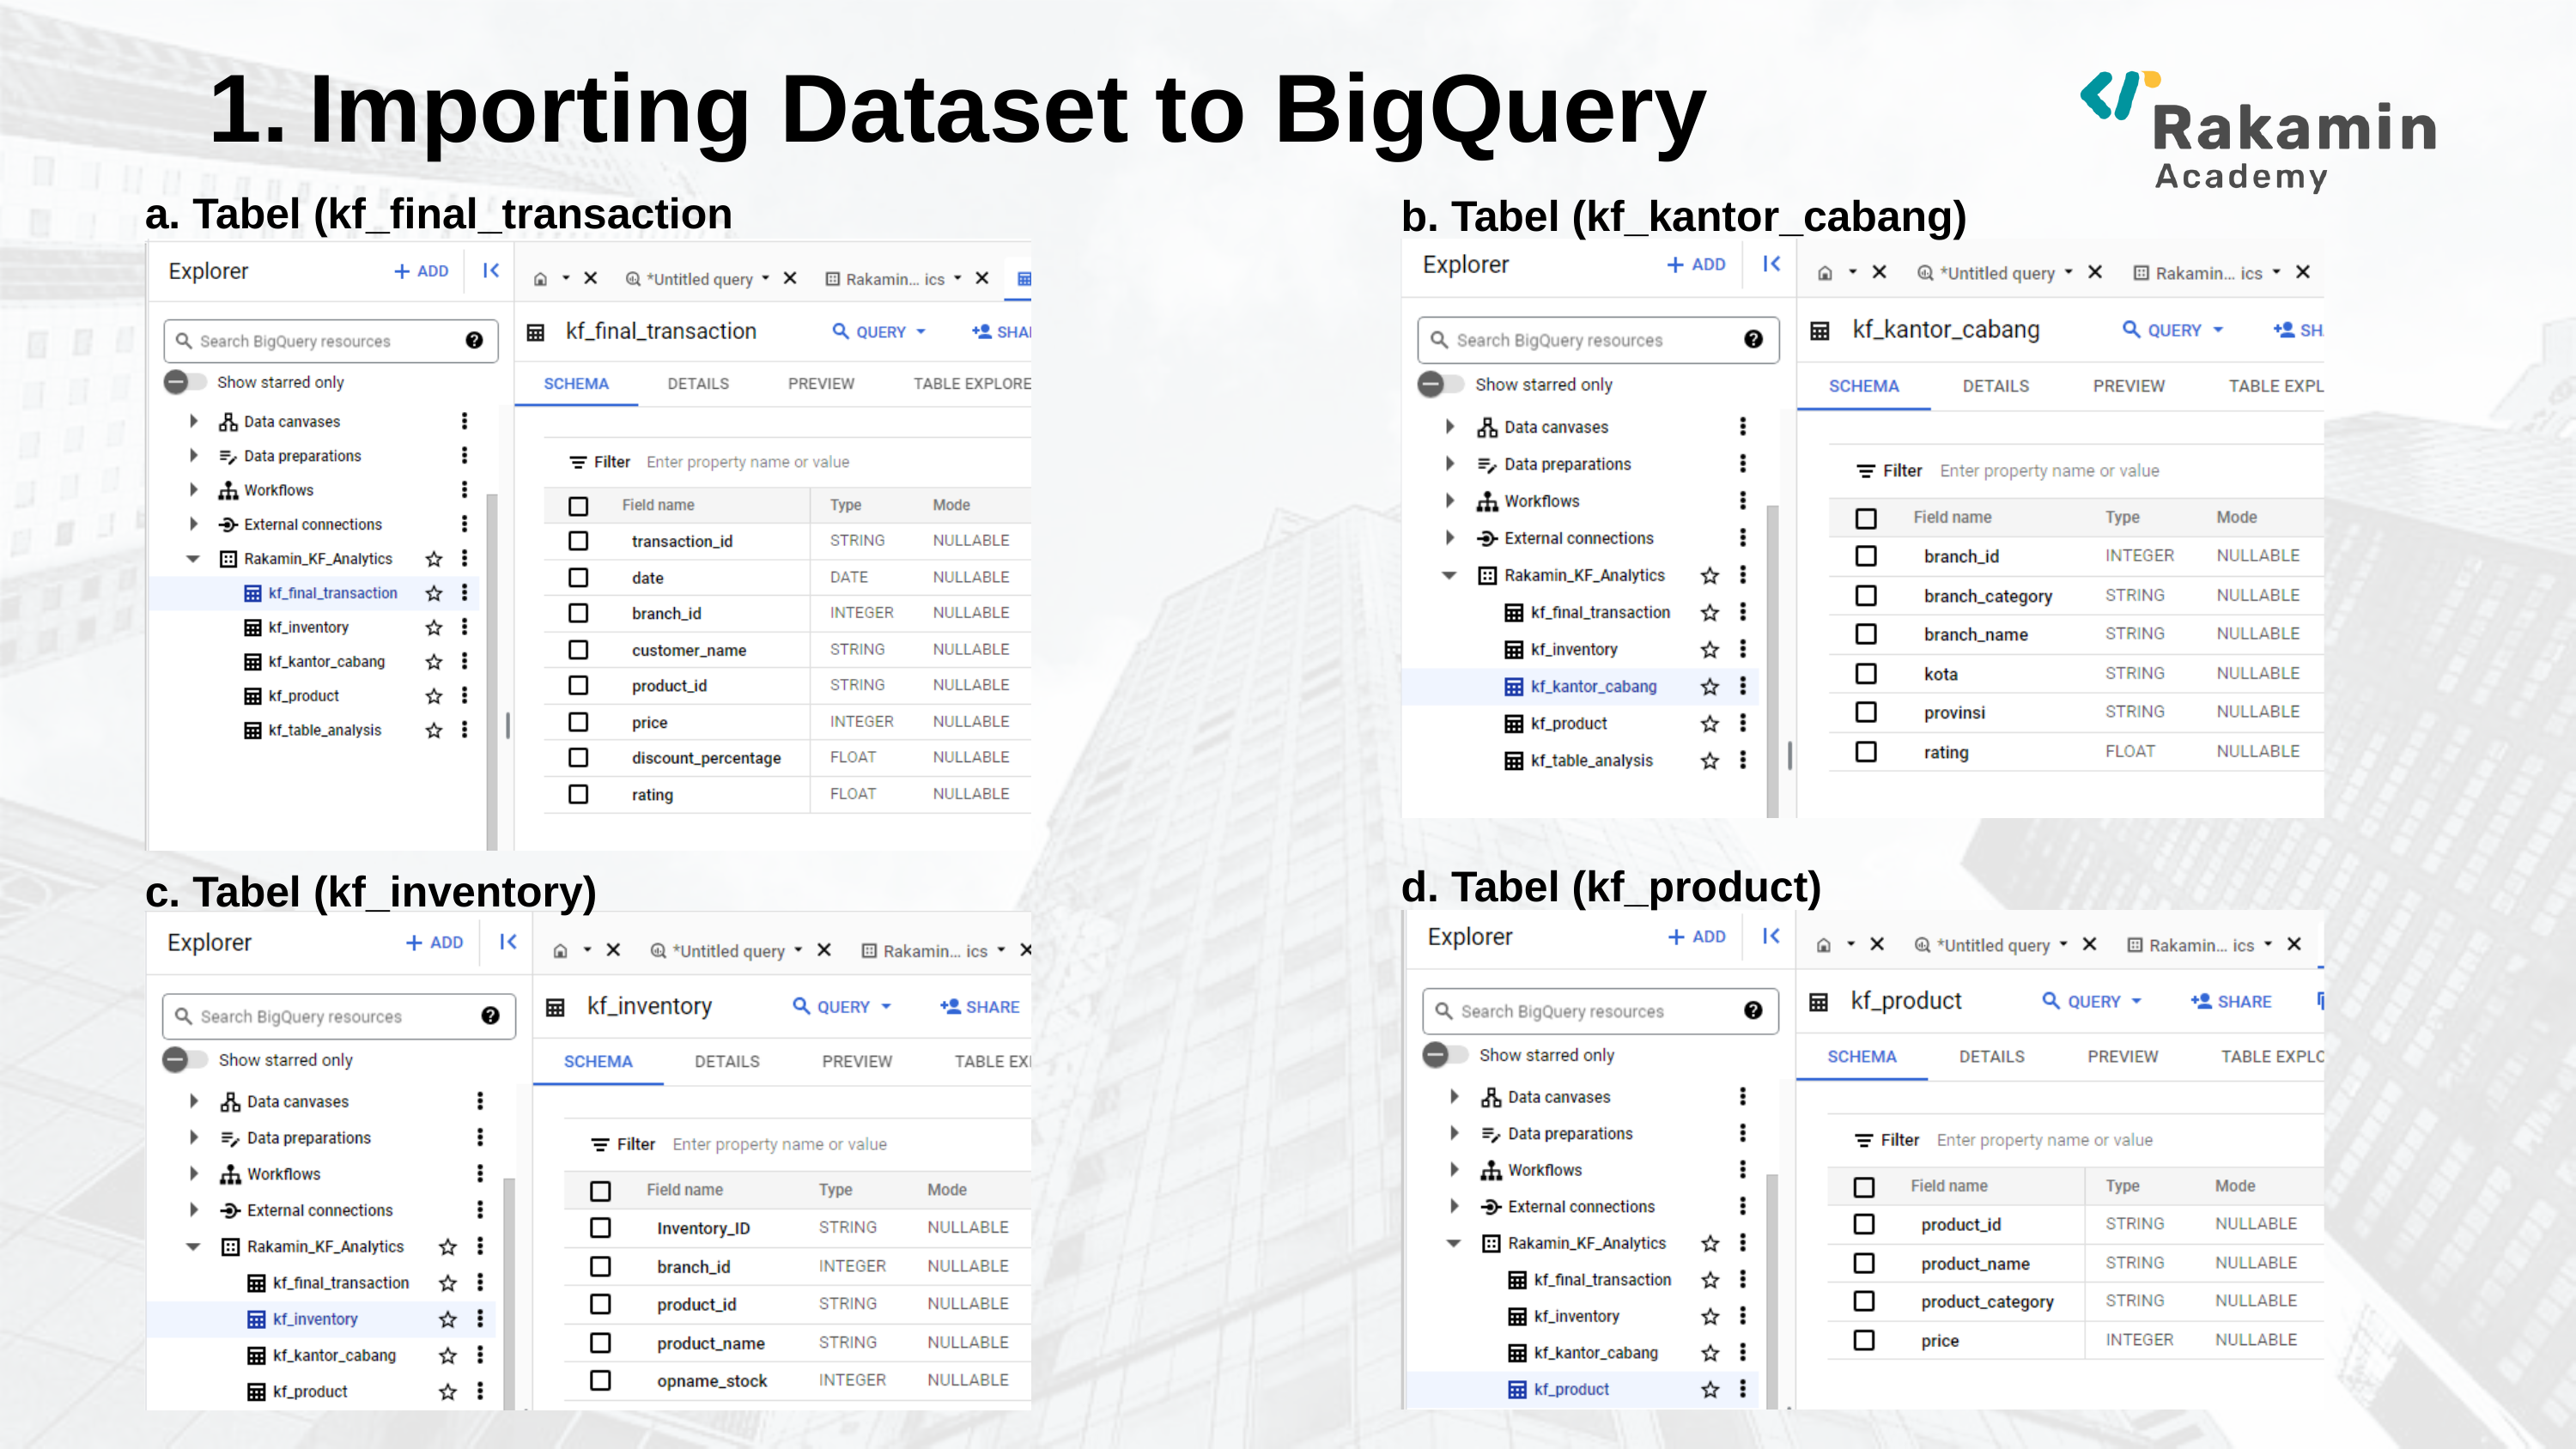

Importing Dataset to BigQuery

a. Tabel (kf_final_transaction
b. Tabel (kf_kantor_cabang)

d. Tabel (kf_product)
c. Tabel (kf_inventory)